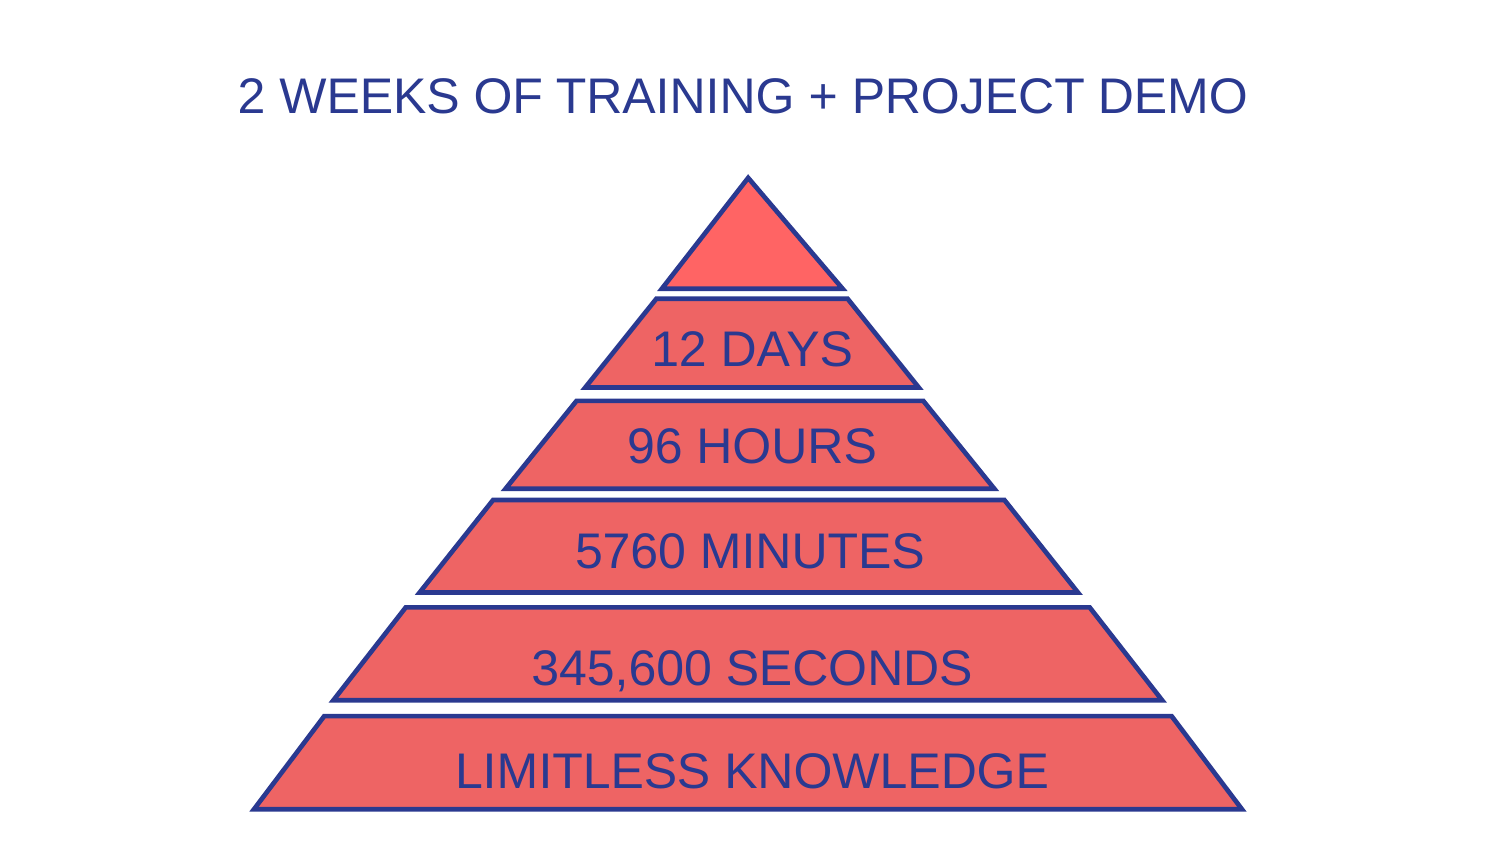

# 2 WEEKS OF TRAINING + PROJECT DEMO

12 DAYS

96 HOURS

5760 MINUTES
345,600 SECONDS

LIMITLESS KNOWLEDGE